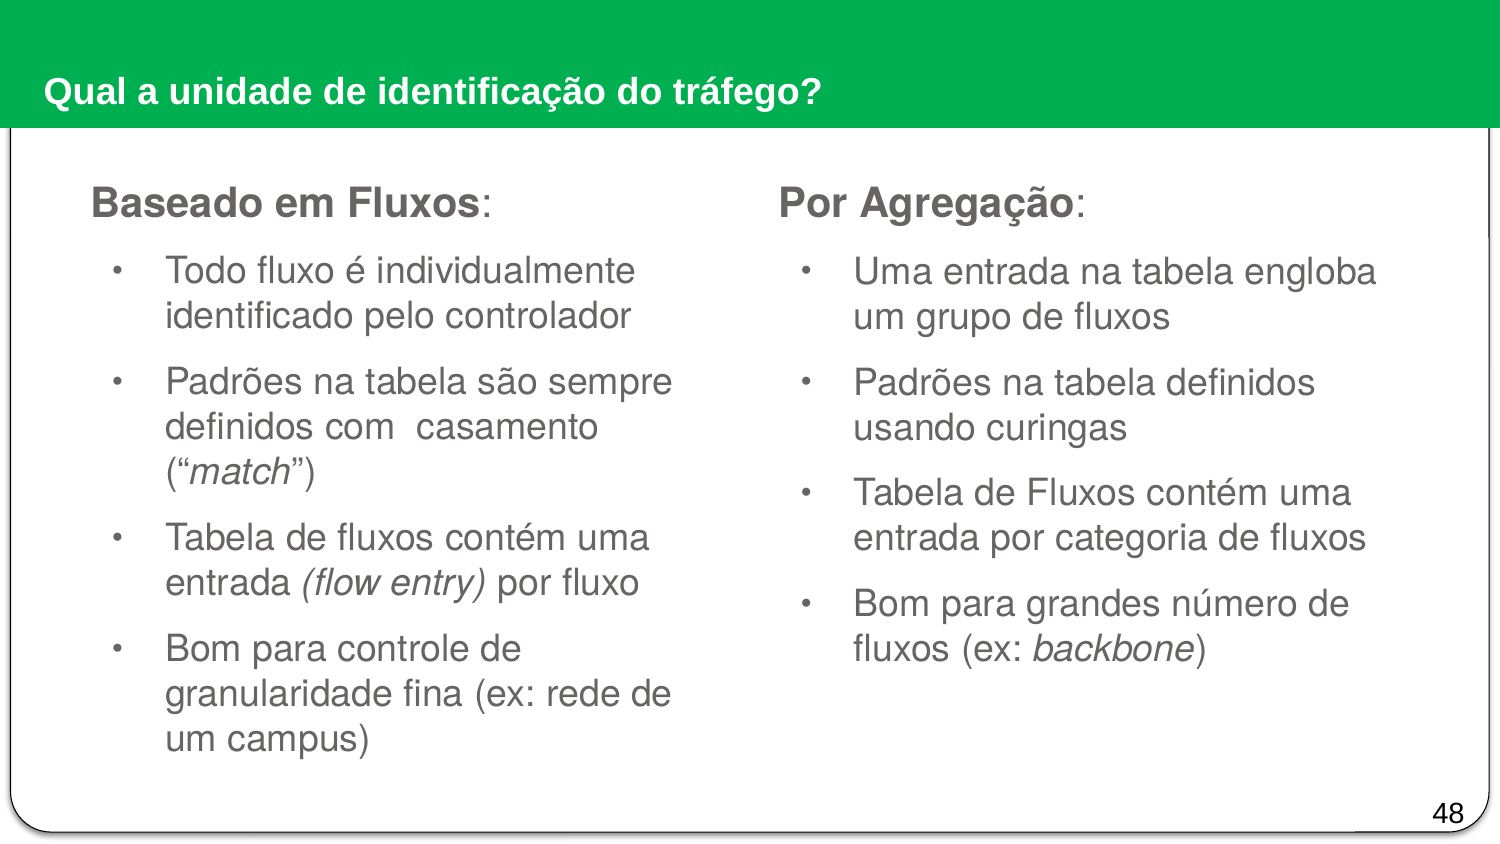

# Qual a unidade de identificação do tráfego?
Baseado em Fluxos:
Todo fluxo é individualmente identificado pelo controlador
Padrões na tabela são sempre definidos com  casamento (“match”)
Tabela de fluxos contém uma entrada (flow entry) por fluxo
Bom para controle de granularidade fina (ex: rede de um campus)

Por Agregação:
Uma entrada na tabela engloba um grupo de fluxos
Padrões na tabela definidos usando curingas
Tabela de Fluxos contém uma entrada por categoria de fluxos
Bom para grandes número de fluxos (ex: backbone)

48